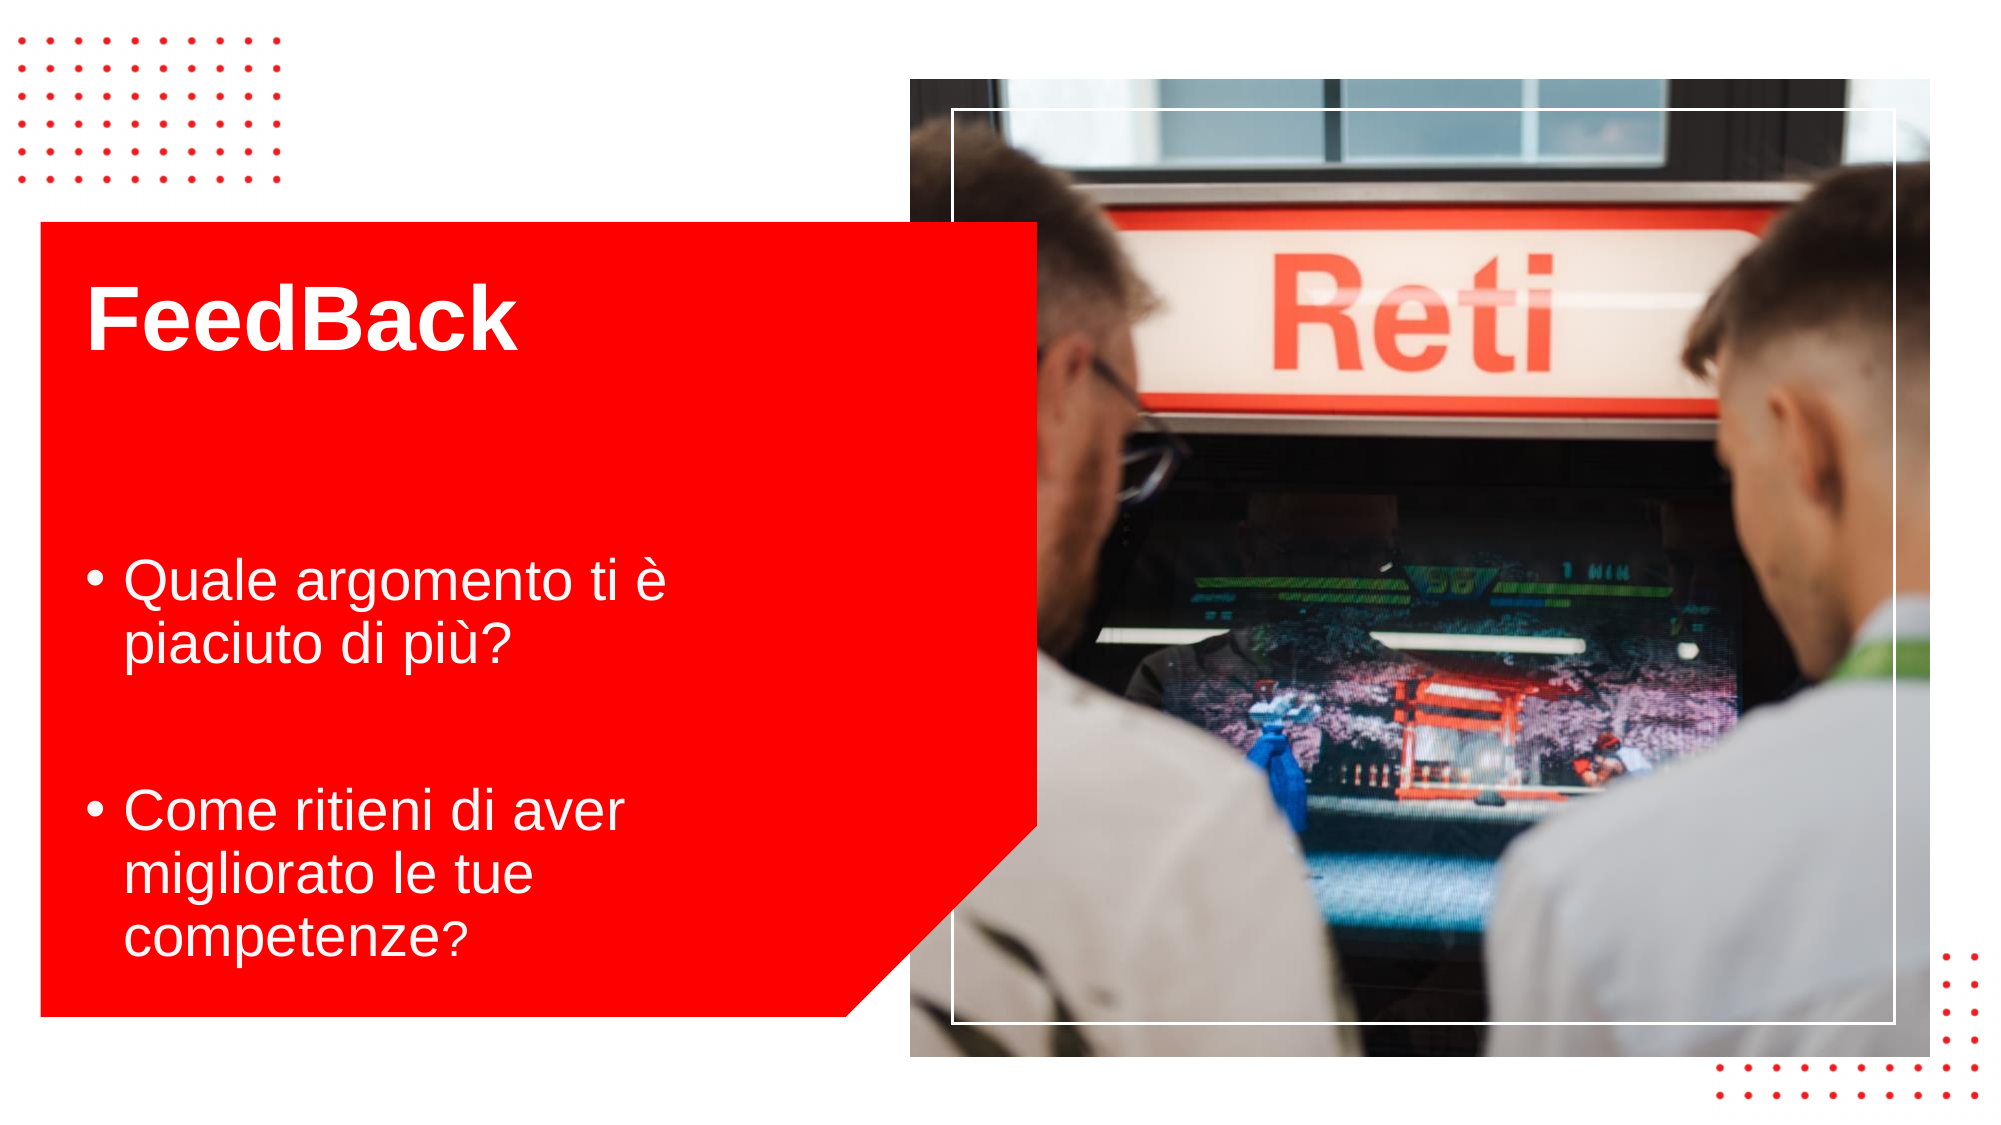

# FeedBack
Quale argomento ti è piaciuto di più?

Come ritieni di aver migliorato le tue competenze?